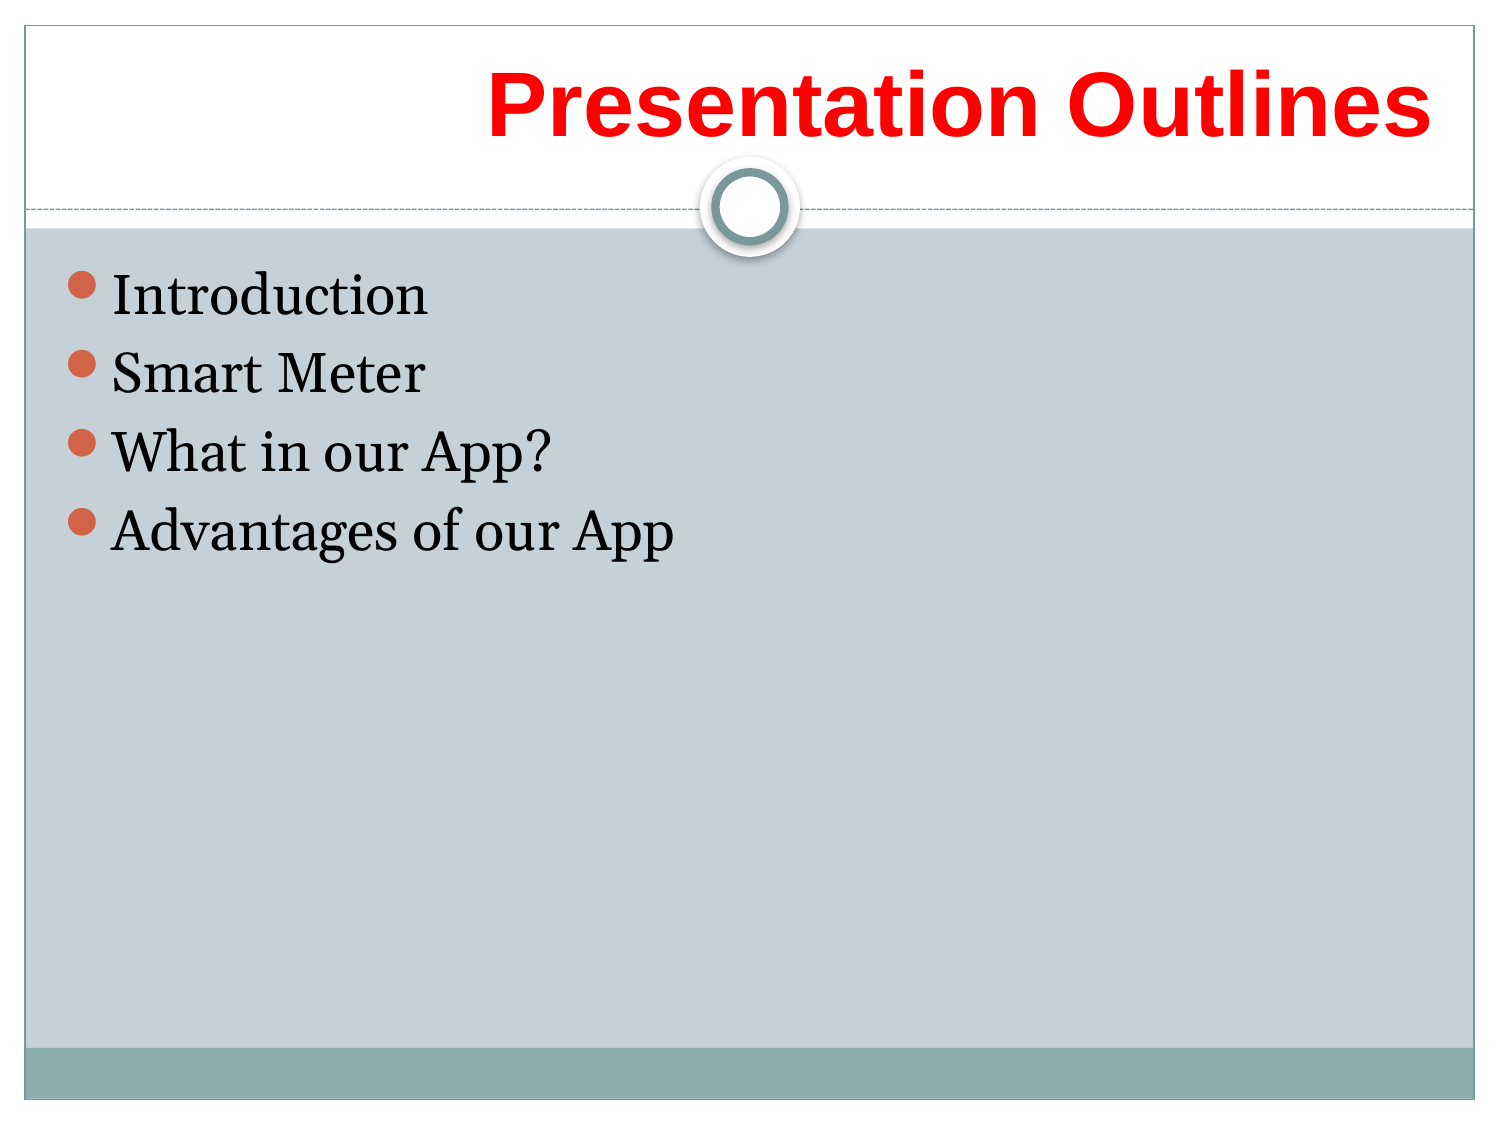

# Presentation Outlines
Introduction
Smart Meter
What in our App?
Advantages of our App